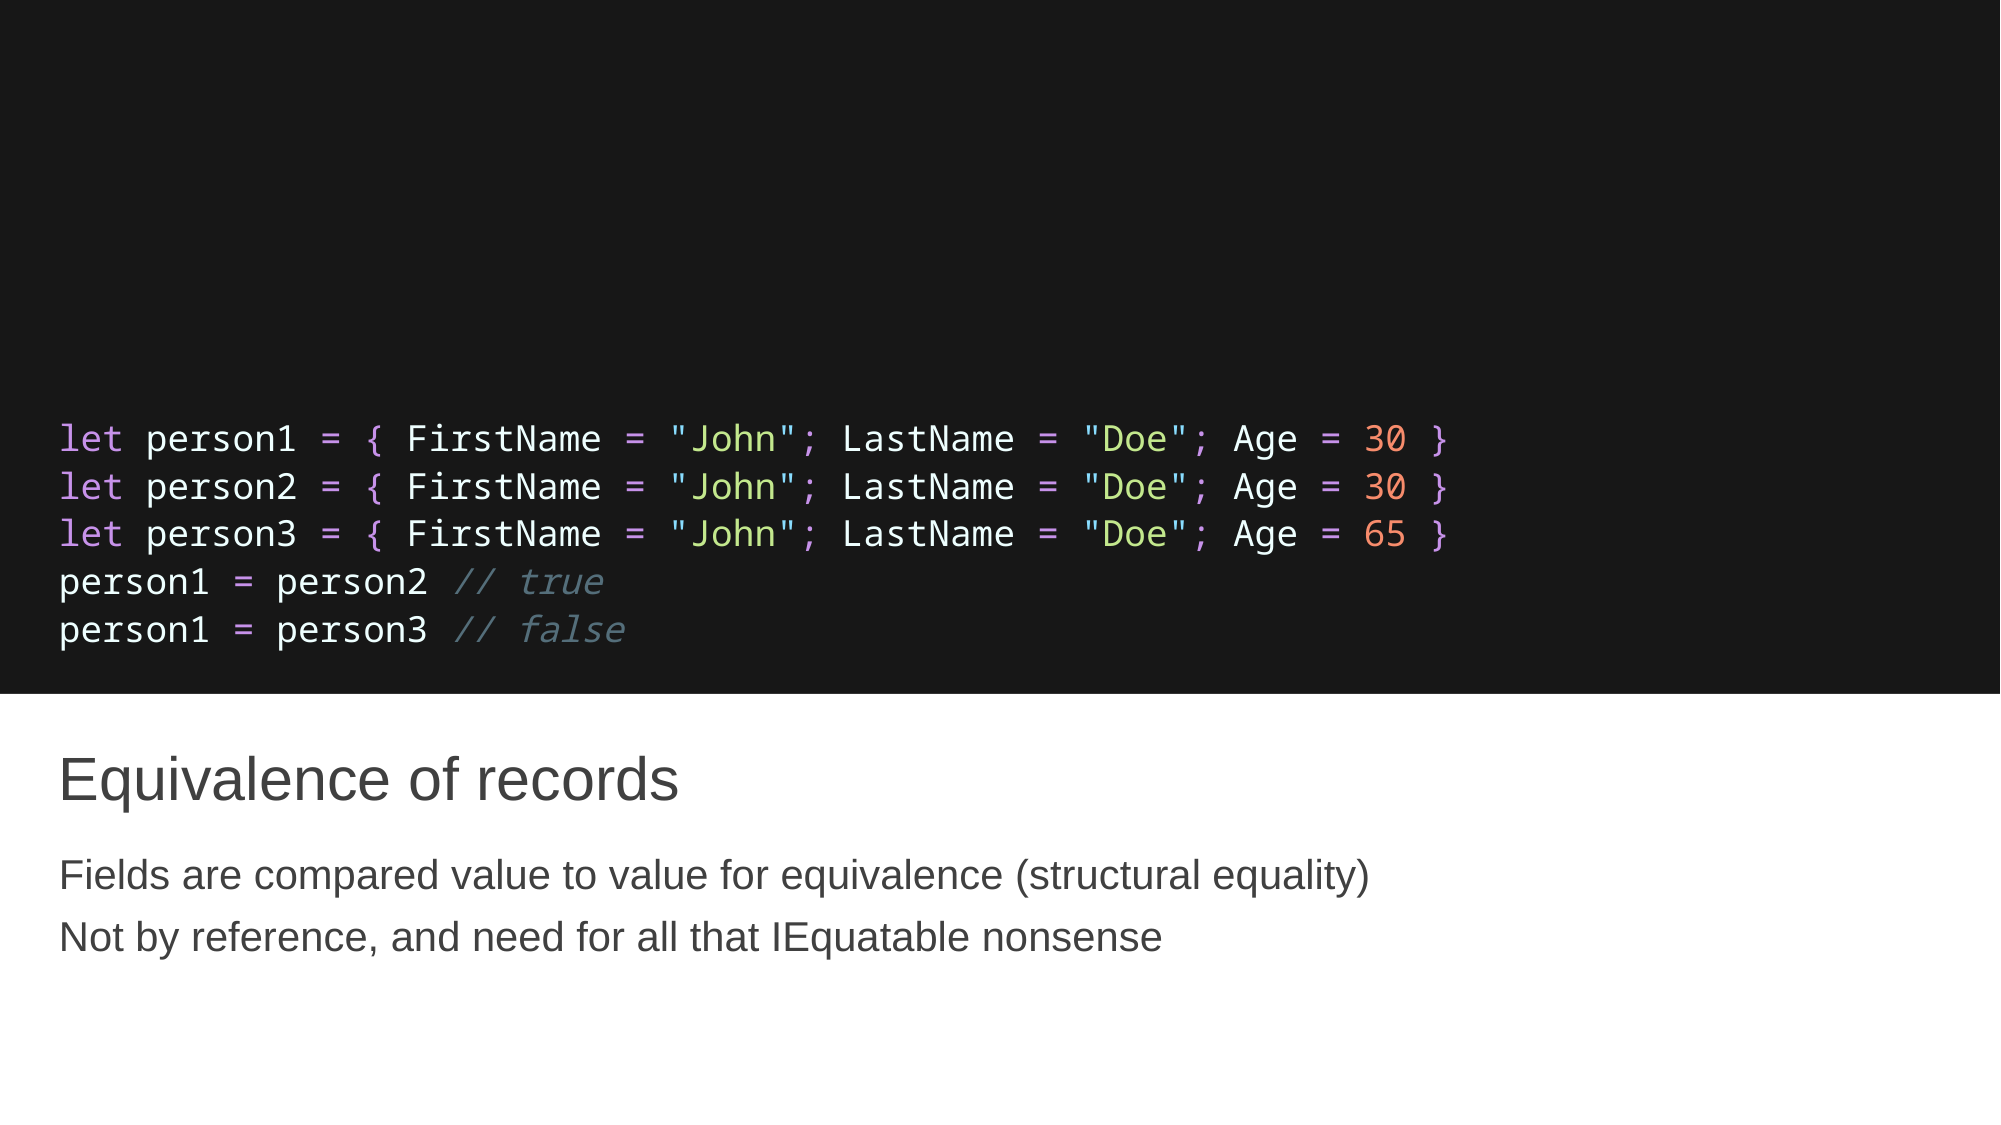

let person1 = { FirstName = "John"; LastName = "Doe"; Age = 30 }
let person2 = { FirstName = "John"; LastName = "Doe"; Age = 30 }
let person3 = { FirstName = "John"; LastName = "Doe"; Age = 65 }
person1 = person2 // true
person1 = person3 // false
# Equivalence of records

Fields are compared value to value for equivalence (structural equality)
Not by reference, and need for all that IEquatable nonsense